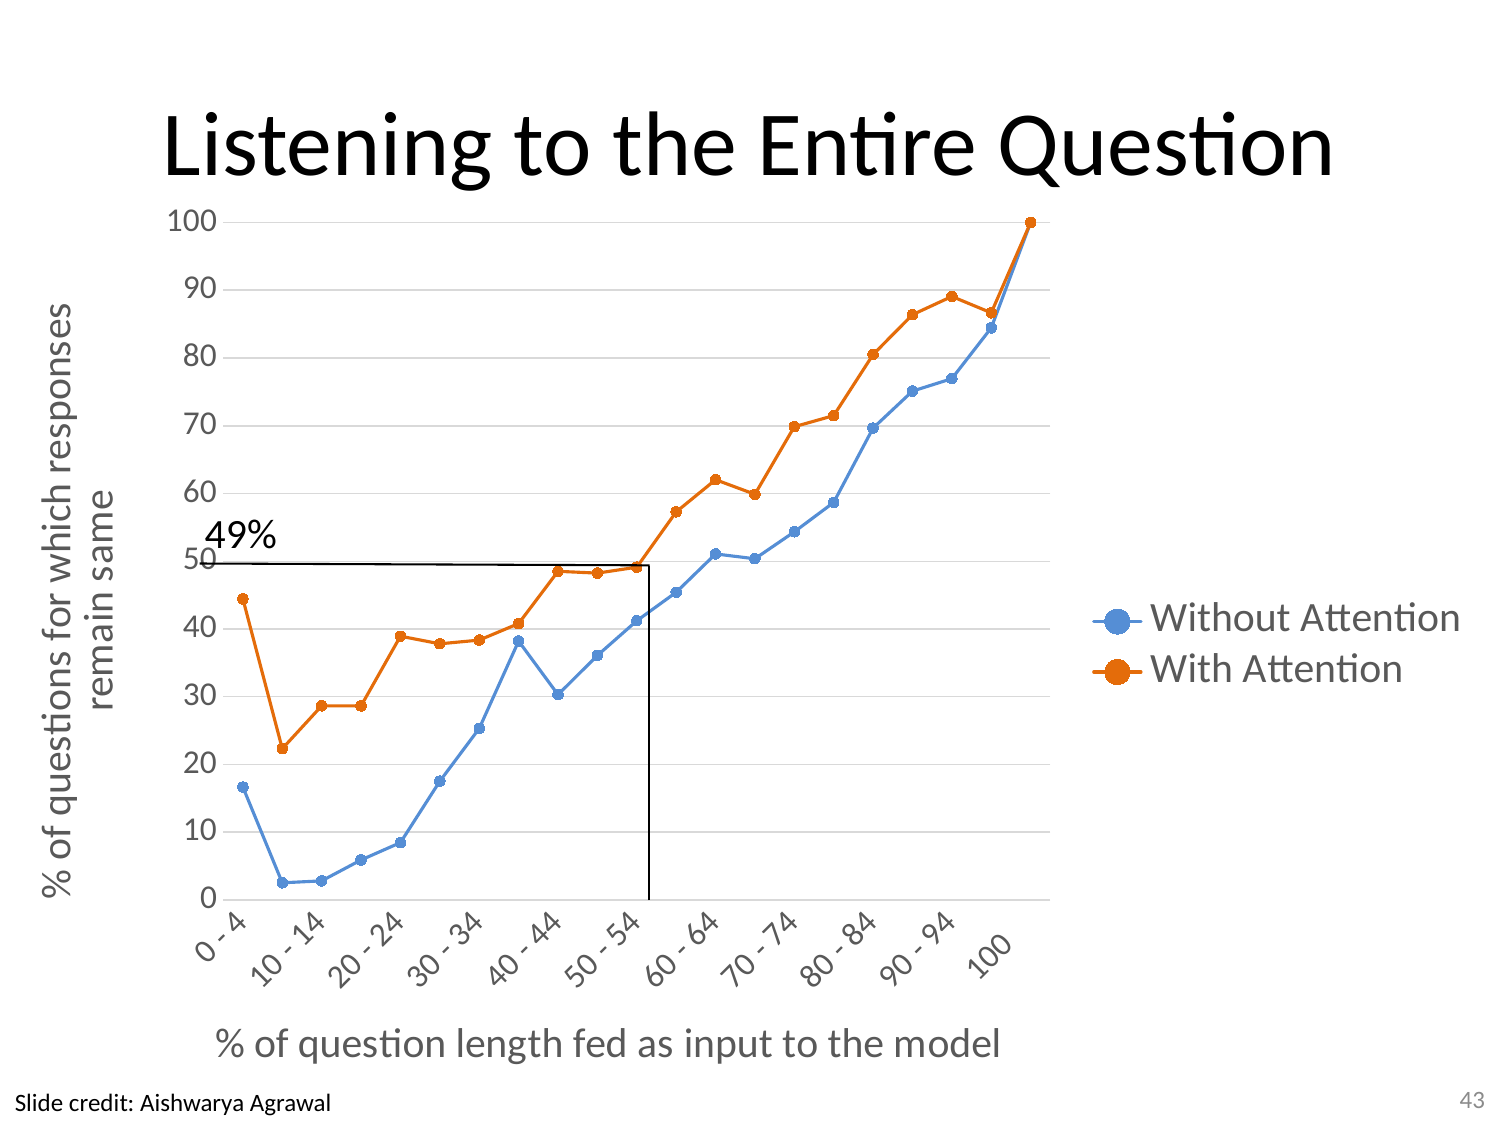

# Listening to the Entire Question

### Chart

| Category | Without Attention | With Attention |
|---|---|---|
| 0 - 4 | 16.66666667 | 44.44444443999996 |
| 5 - 9 | 2.543558438 | 22.33244309 |
| 10 - 14 | 2.826390086 | 28.6587181 |
| 15 - 19  | 5.914413122 | 28.64891647 |
| 20 - 24 | 8.475253858 | 38.94352496 |
| 25 - 29 | 17.53648786999999 | 37.81723529 |
| 30 - 34 | 25.31945628 | 38.37179155 |
| 35 - 39 | 38.21720076 | 40.81058261 |
| 40 - 44 | 30.30389681 | 48.52023066 |
| 45 - 49 | 36.09657948 | 48.24949698000001 |
| 50 - 54 | 41.22163178 | 49.13243886 |
| 55 - 59 | 45.42477942 | 57.29460871 |
| 60 - 64 | 51.08447846999999 | 62.04220786 |
| 65 - 69 | 50.37391377 | 59.89095922 |
| 70 - 74 | 54.34863435 | 69.85842986 |
| 75 - 79 | 58.68393756 | 71.49796342 |
| 80 - 84 | 69.65751301 | 80.50646956 |
| 85 - 89 | 75.11134989 | 86.38845080999992 |
| 90 - 94 | 76.95332047 | 89.08428051 |
| 95 - 99 | 84.44444444 | 86.66666667 |
| 100     | 100.0 | 100.0 |
49%
43
Slide credit: Aishwarya Agrawal